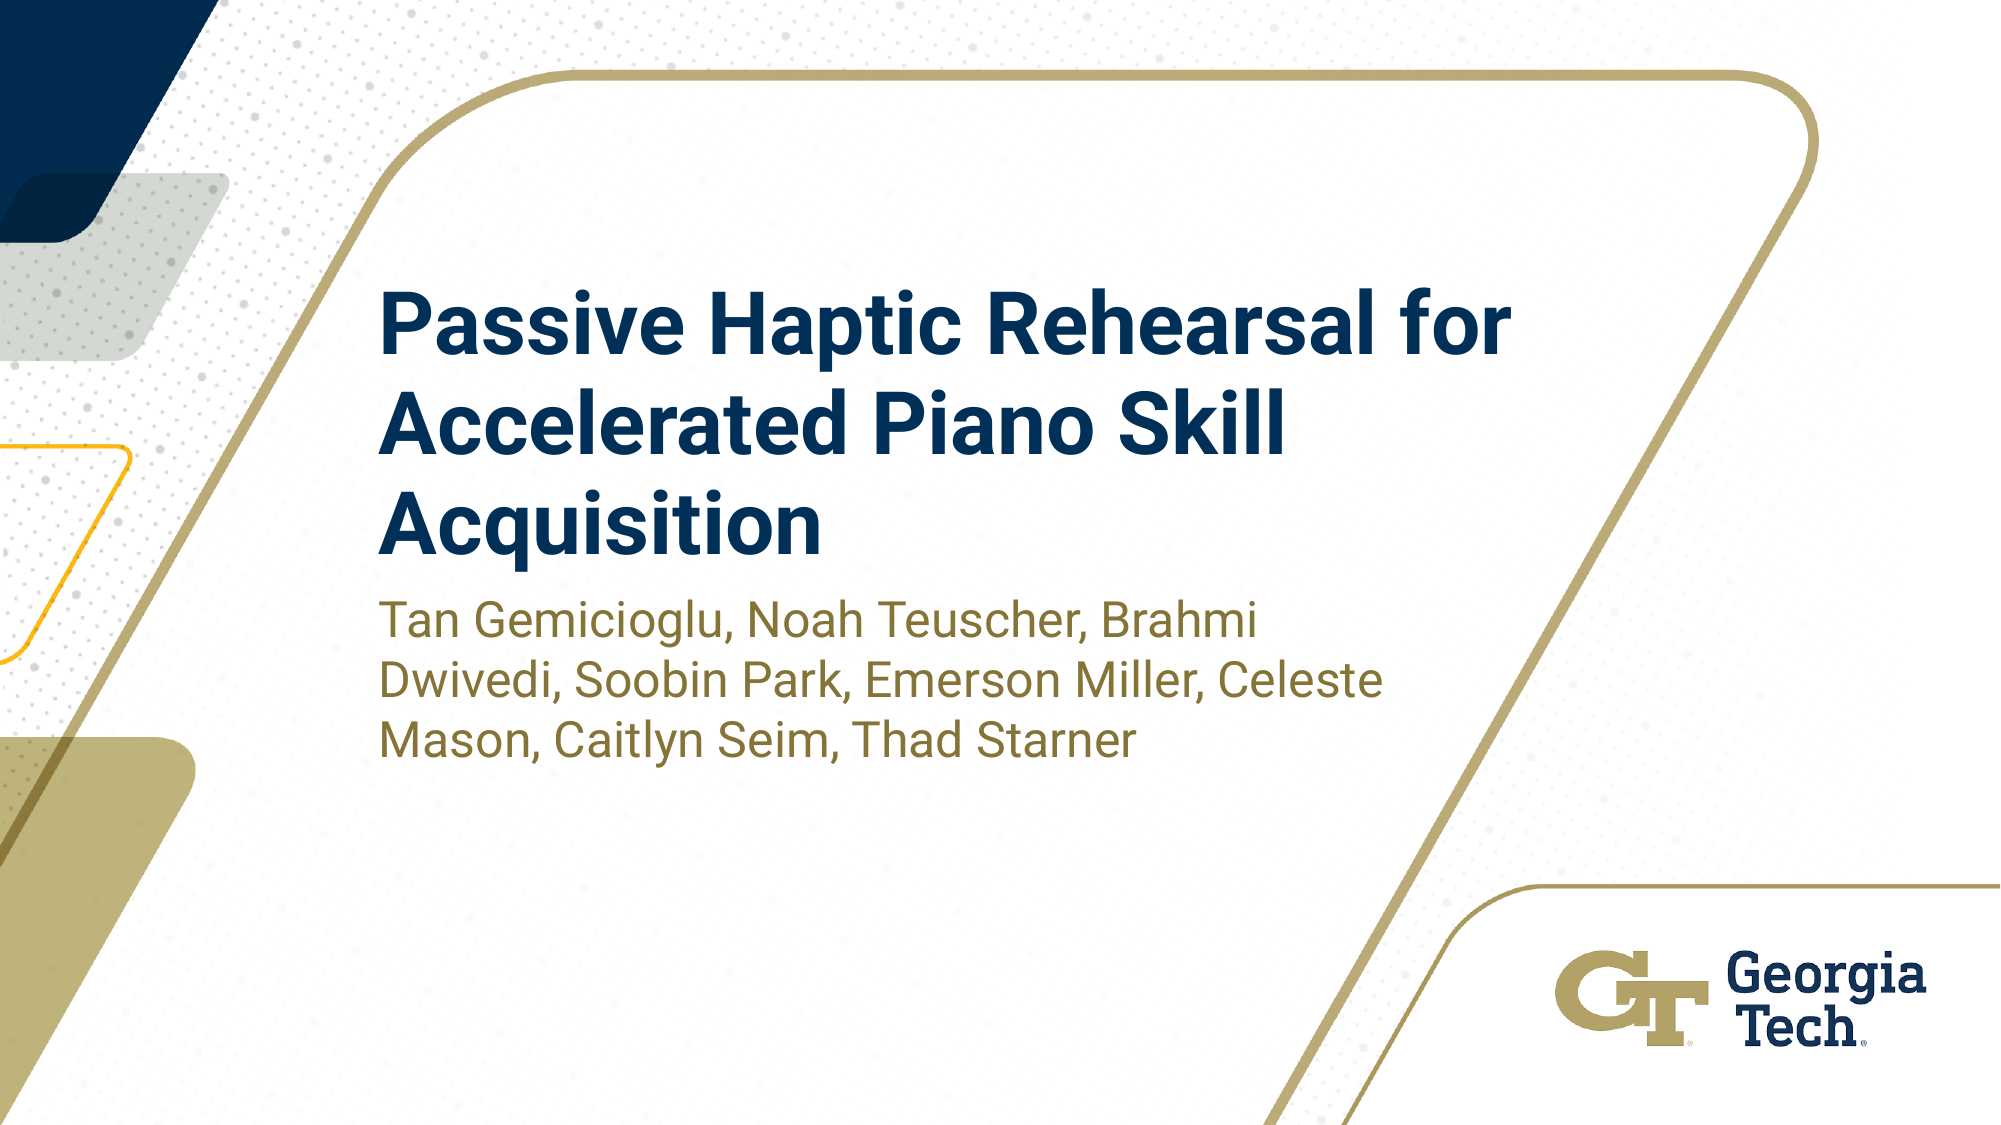

# Passive Haptic Rehearsal for Accelerated Piano Skill Acquisition
Tan Gemicioglu, Noah Teuscher, Brahmi Dwivedi, Soobin Park, Emerson Miller, Celeste Mason, Caitlyn Seim, Thad Starner